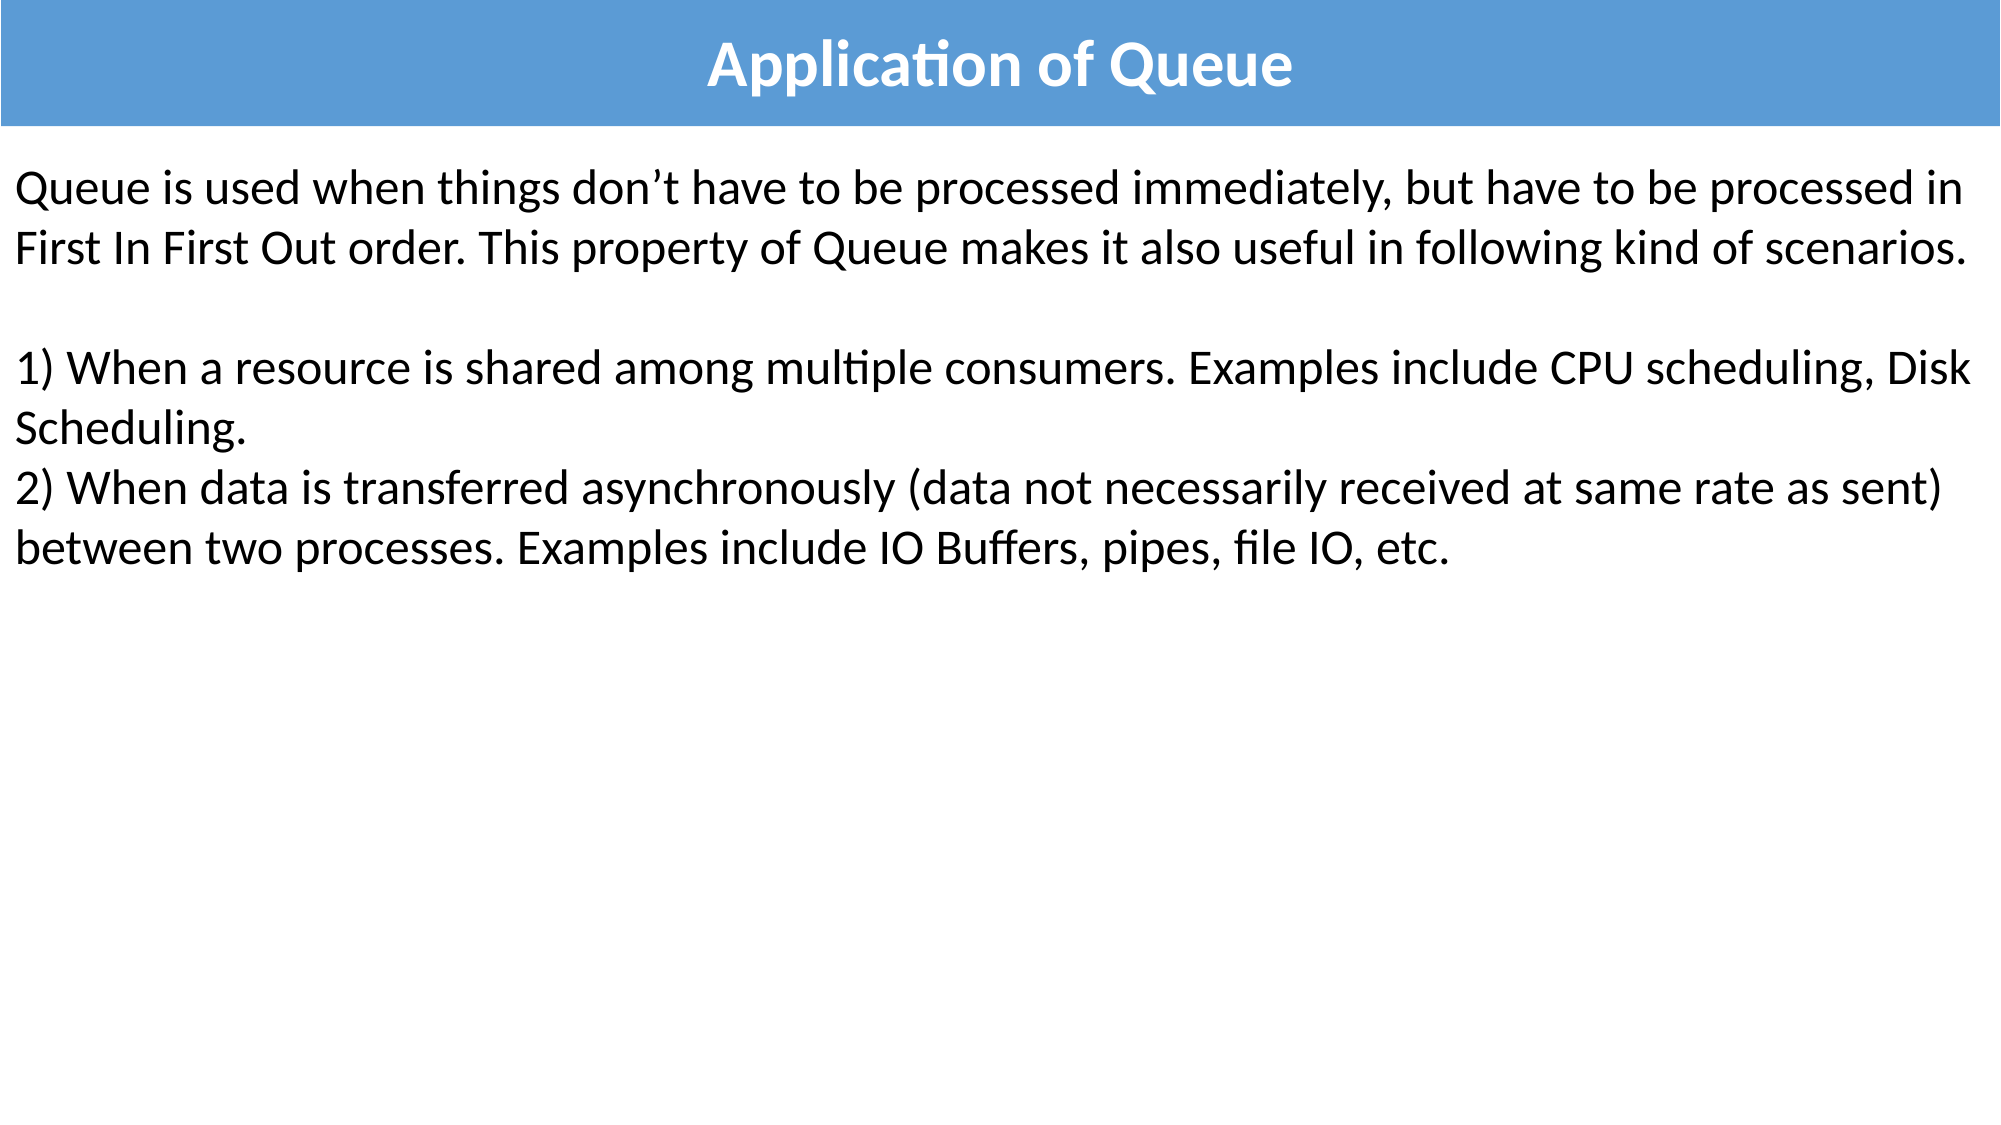

Application of Queue
Queue is used when things don’t have to be processed immediately, but have to be processed in First In First Out order. This property of Queue makes it also useful in following kind of scenarios.

1) When a resource is shared among multiple consumers. Examples include CPU scheduling, Disk Scheduling.
2) When data is transferred asynchronously (data not necessarily received at same rate as sent) between two processes. Examples include IO Buffers, pipes, file IO, etc.